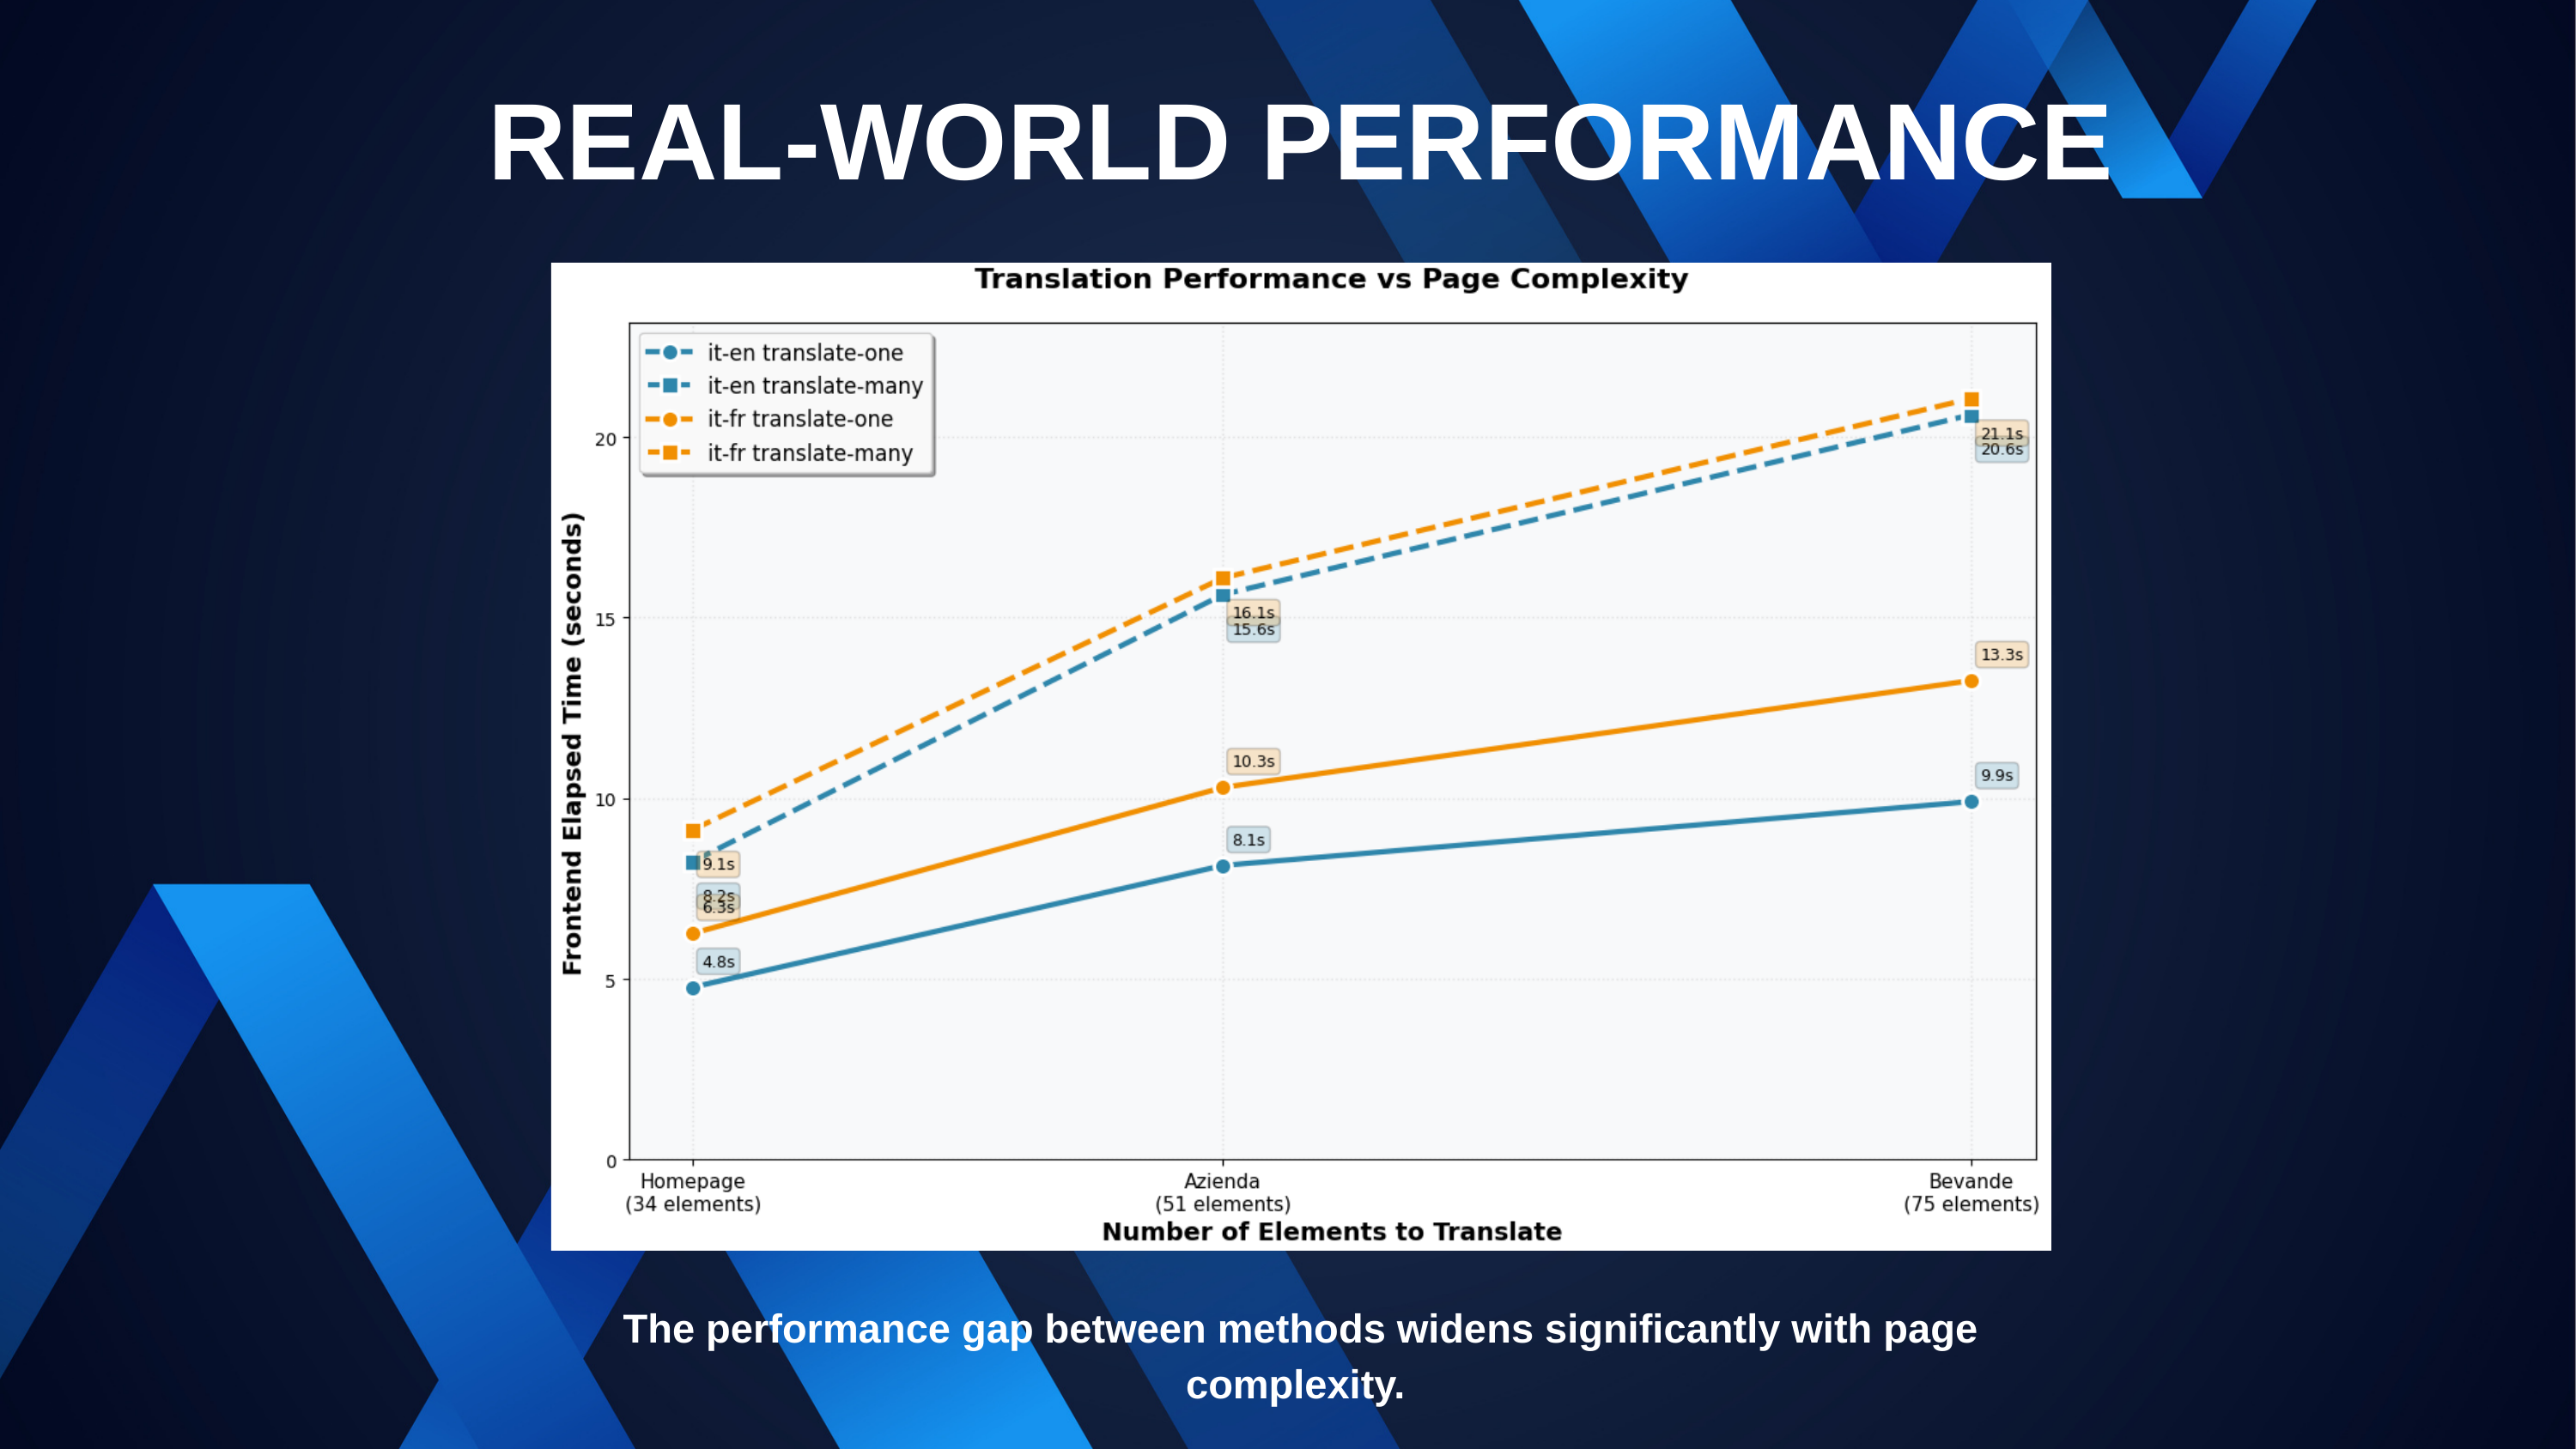

REAL-WORLD PERFORMANCE

The performance gap between methods widens significantly with page
complexity.